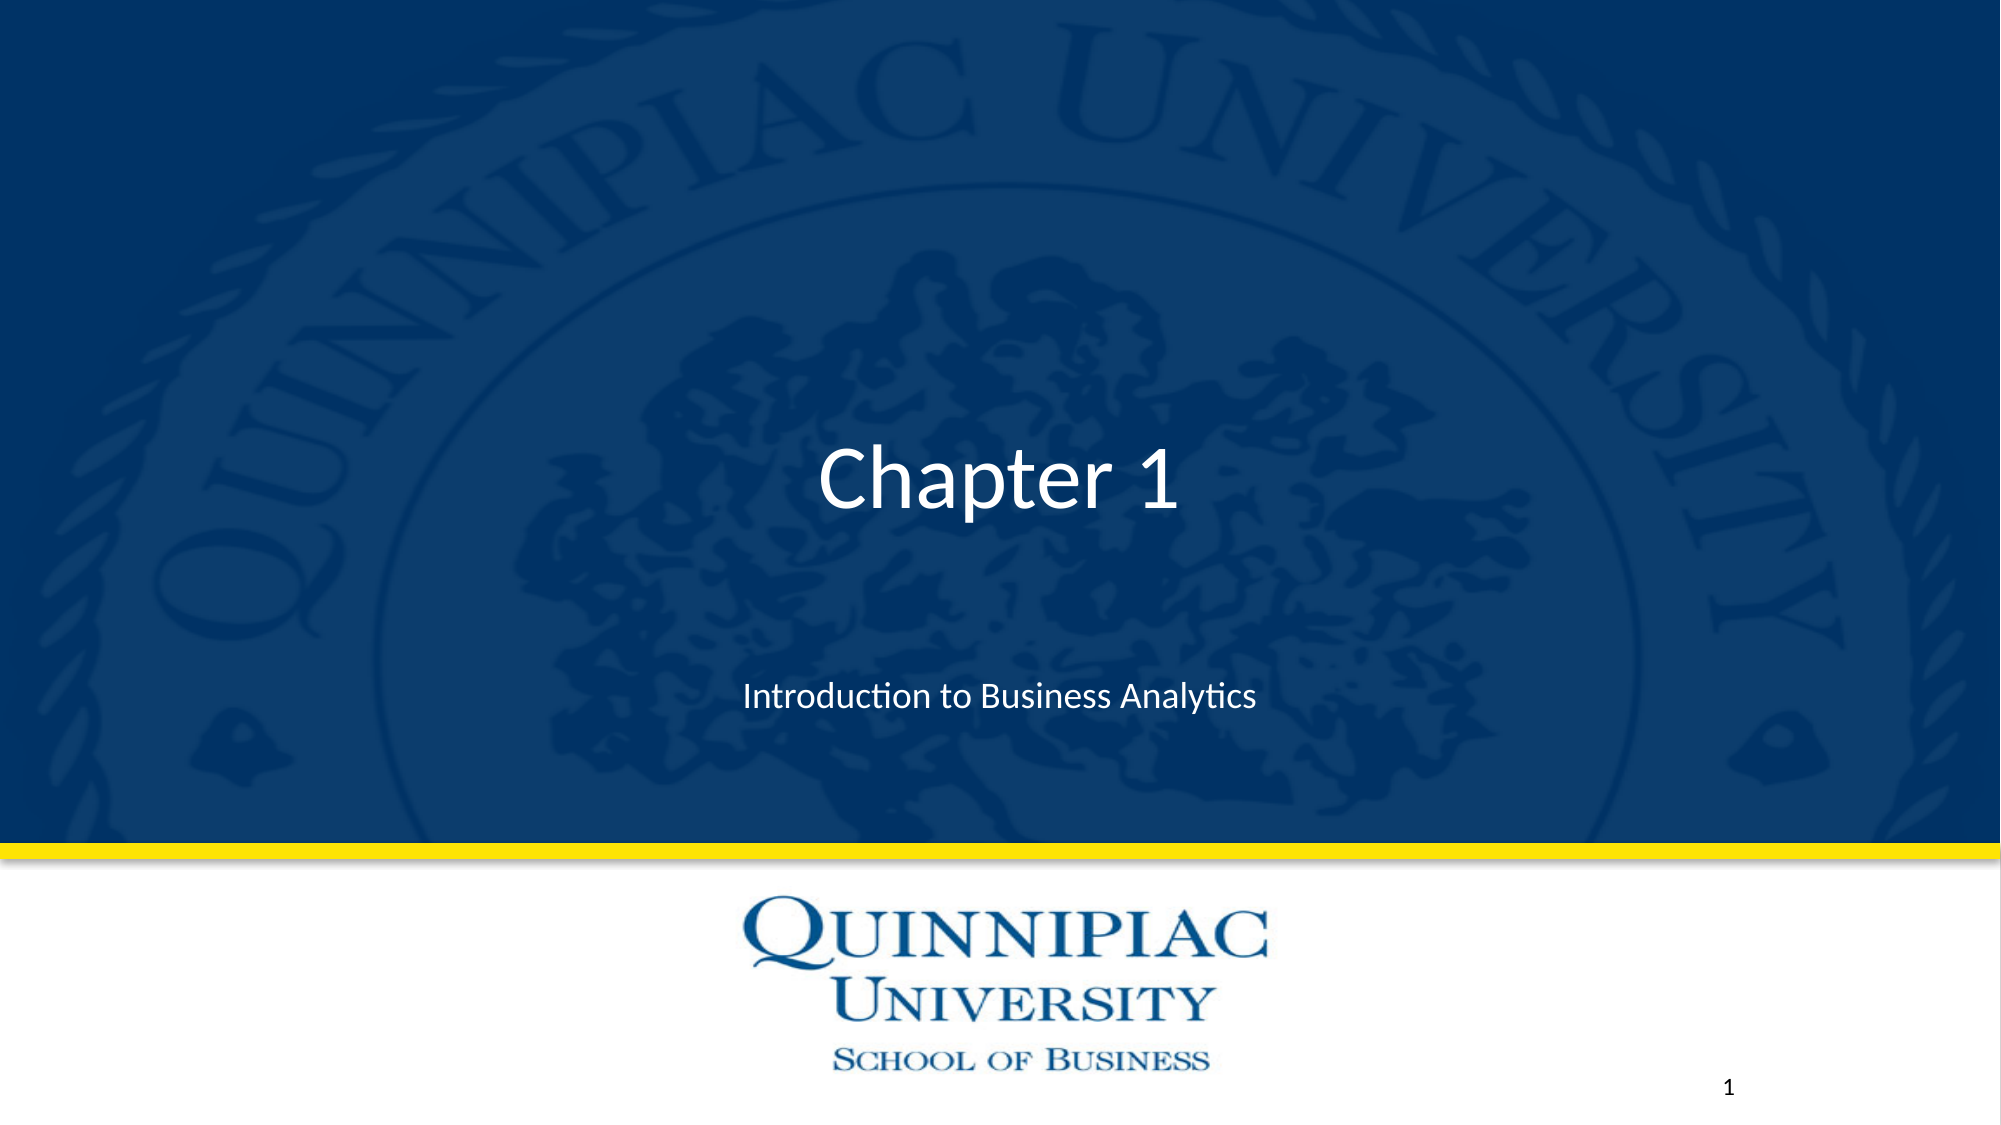

# Chapter 1
Introduction to Business Analytics
1